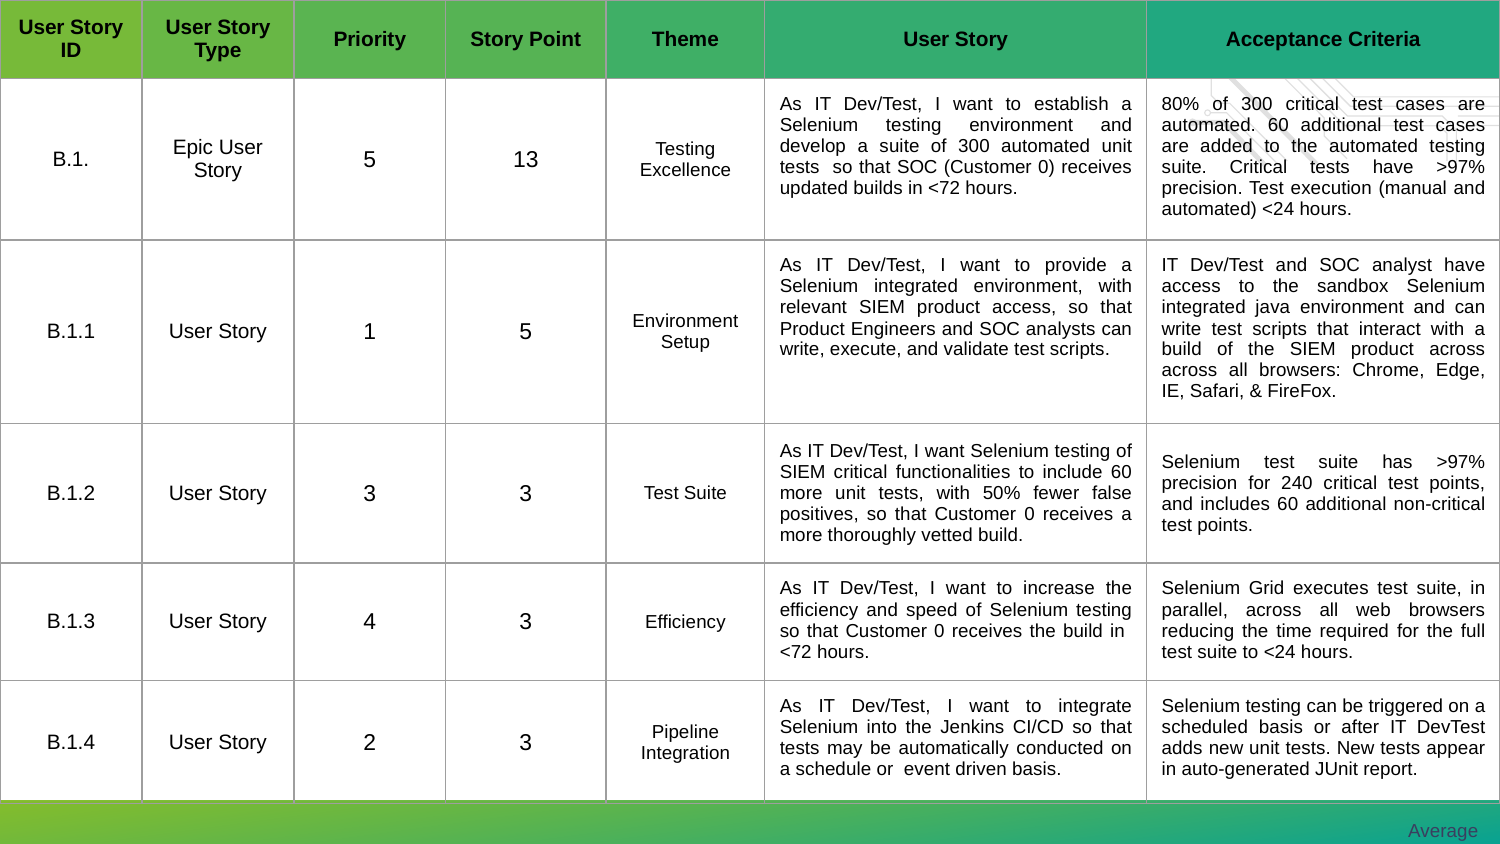

| User Story ID | User Story Type | Priority | Story Point | Theme | User Story | Acceptance Criteria |
| --- | --- | --- | --- | --- | --- | --- |
| B.1. | Epic User Story | 5 | 13 | Testing Excellence | As IT Dev/Test, I want to establish a Selenium testing environment and develop a suite of 300 automated unit tests so that SOC (Customer 0) receives updated builds in <72 hours. | 80% of 300 critical test cases are automated. 60 additional test cases are added to the automated testing suite. Critical tests have >97% precision. Test execution (manual and automated) <24 hours. |
| B.1.1 | User Story | 1 | 5 | Environment Setup | As IT Dev/Test, I want to provide a Selenium integrated environment, with relevant SIEM product access, so that Product Engineers and SOC analysts can write, execute, and validate test scripts. | IT Dev/Test and SOC analyst have access to the sandbox Selenium integrated java environment and can write test scripts that interact with a build of the SIEM product across across all browsers: Chrome, Edge, IE, Safari, & FireFox. |
| B.1.2 | User Story | 3 | 3 | Test Suite | As IT Dev/Test, I want Selenium testing of SIEM critical functionalities to include 60 more unit tests, with 50% fewer false positives, so that Customer 0 receives a more thoroughly vetted build. | Selenium test suite has >97% precision for 240 critical test points, and includes 60 additional non-critical test points. |
| B.1.3 | User Story | 4 | 3 | Efficiency | As IT Dev/Test, I want to increase the efficiency and speed of Selenium testing so that Customer 0 receives the build in <72 hours. | Selenium Grid executes test suite, in parallel, across all web browsers reducing the time required for the full test suite to <24 hours. |
| B.1.4 | User Story | 2 | 3 | Pipeline Integration | As IT Dev/Test, I want to integrate Selenium into the Jenkins CI/CD so that tests may be automatically conducted on a schedule or event driven basis. | Selenium testing can be triggered on a scheduled basis or after IT DevTest adds new unit tests. New tests appear in auto-generated JUnit report. |
Average